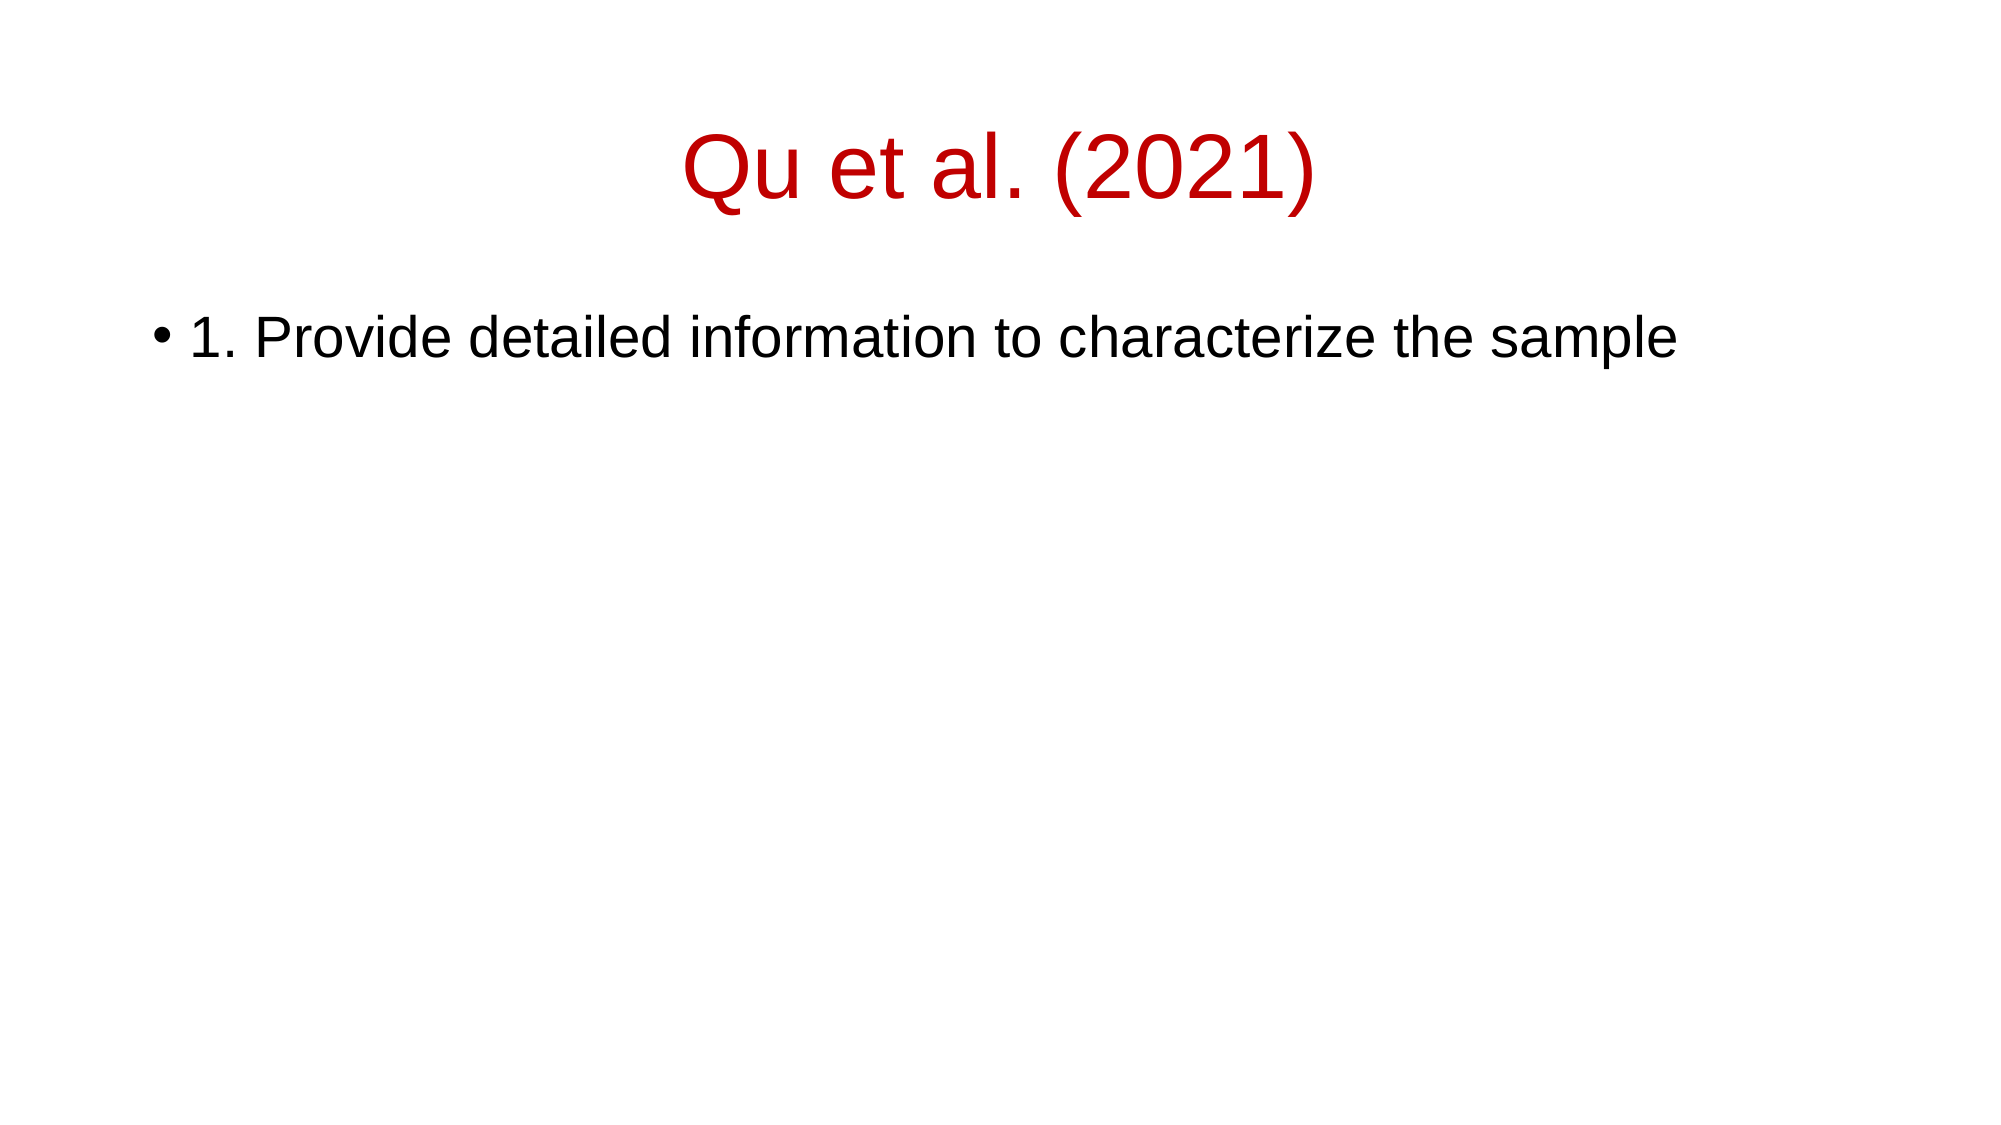

# Qu et al. (2021)
1. Provide detailed information to characterize the sample